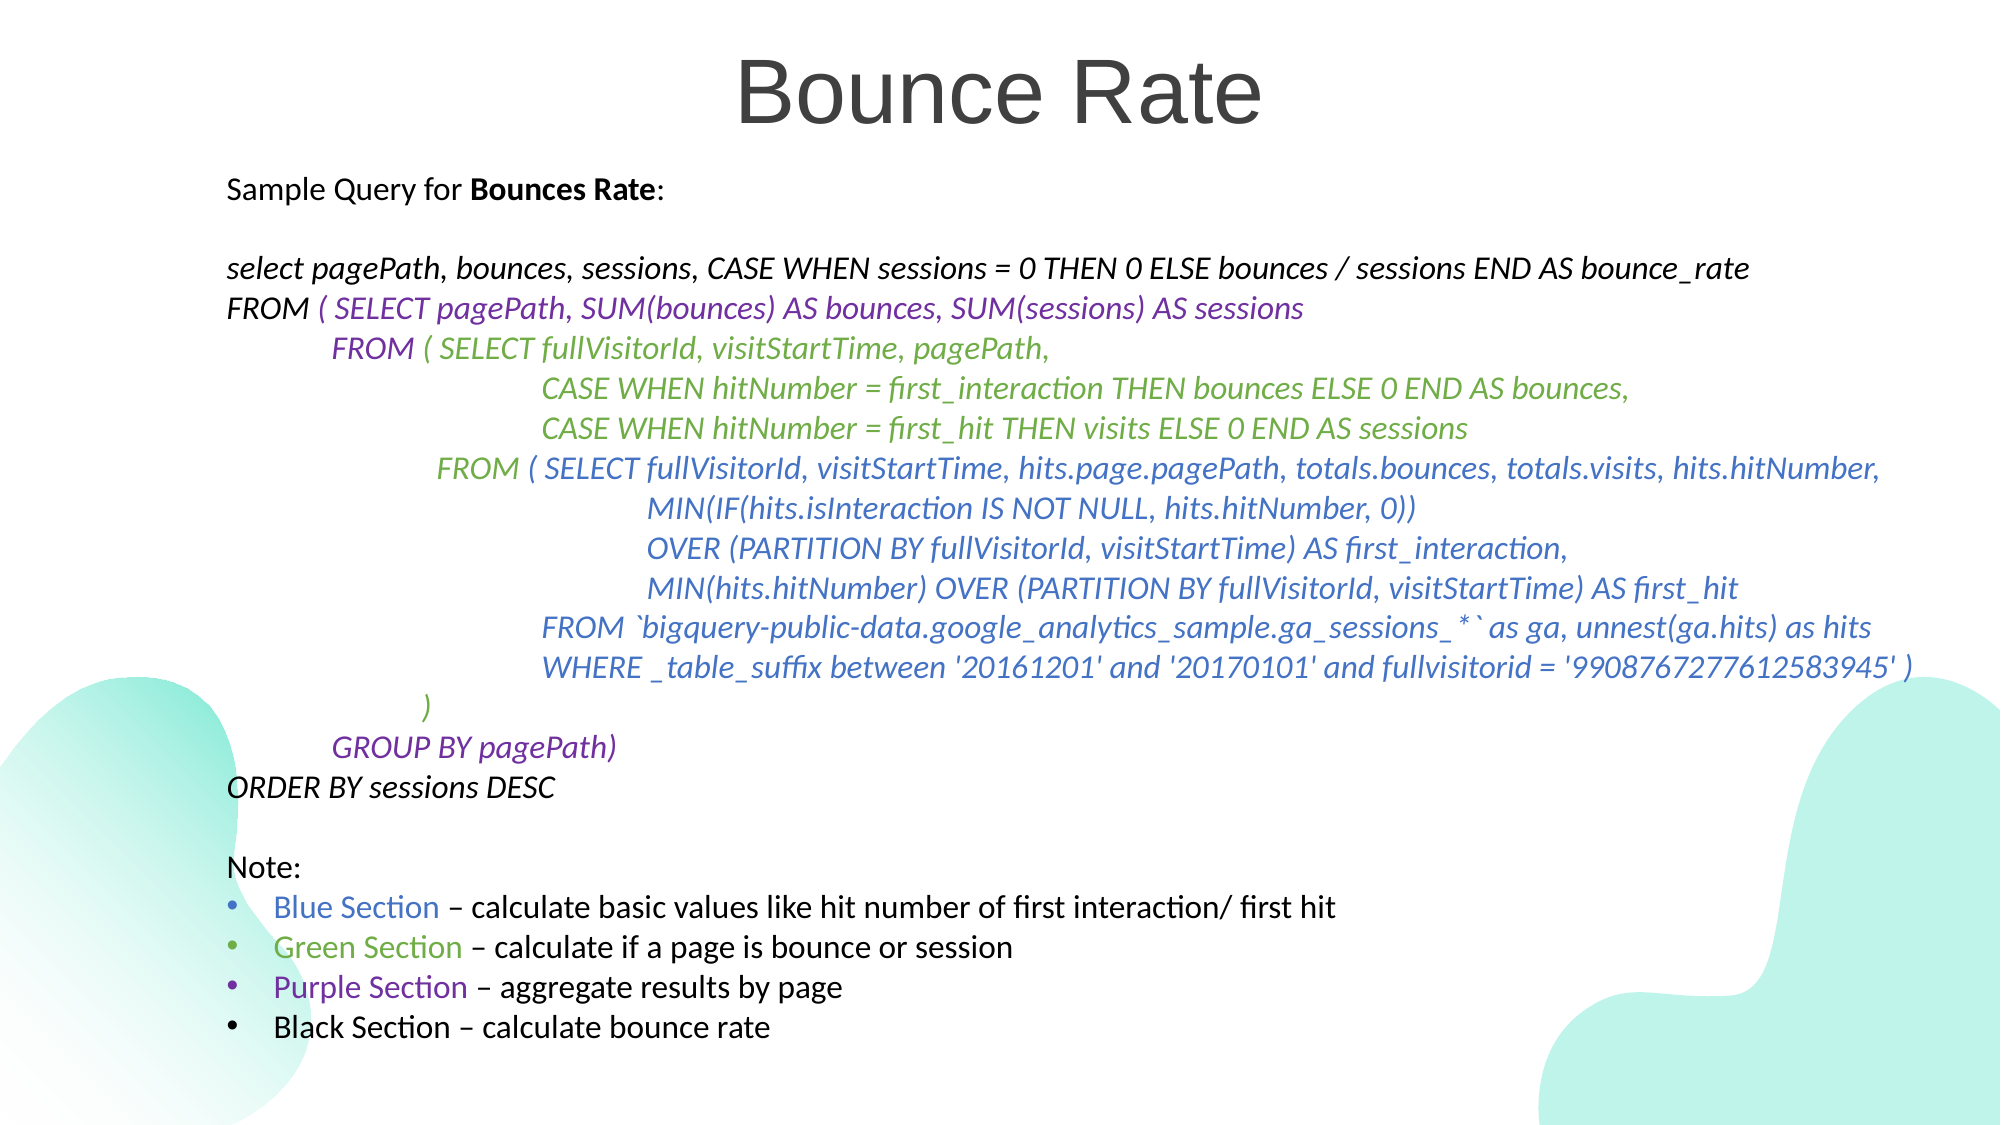

# Bounce Rate
Sample Query for Bounces Rate:

select pagePath, bounces, sessions, CASE WHEN sessions = 0 THEN 0 ELSE bounces / sessions END AS bounce_rate
FROM ( SELECT pagePath, SUM(bounces) AS bounces, SUM(sessions) AS sessions
              FROM ( SELECT fullVisitorId, visitStartTime, pagePath,
                                          CASE WHEN hitNumber = first_interaction THEN bounces ELSE 0 END AS bounces,
                                          CASE WHEN hitNumber = first_hit THEN visits ELSE 0 END AS sessions
                            FROM ( SELECT fullVisitorId, visitStartTime, hits.page.pagePath, totals.bounces, totals.visits, hits.hitNumber,
                                                        MIN(IF(hits.isInteraction IS NOT NULL, hits.hitNumber, 0))
                                                        OVER (PARTITION BY fullVisitorId, visitStartTime) AS first_interaction,
                                                        MIN(hits.hitNumber) OVER (PARTITION BY fullVisitorId, visitStartTime) AS first_hit
                                          FROM `bigquery-public-data.google_analytics_sample.ga_sessions_*` as ga, unnest(ga.hits) as hits
                                          WHERE _table_suffix between '20161201' and '20170101' and fullvisitorid = '9908767277612583945' )
                          )
              GROUP BY pagePath)
ORDER BY sessions DESC

Note:
Blue Section – calculate basic values like hit number of first interaction/ first hit
Green Section – calculate if a page is bounce or session
Purple Section – aggregate results by page
Black Section – calculate bounce rate